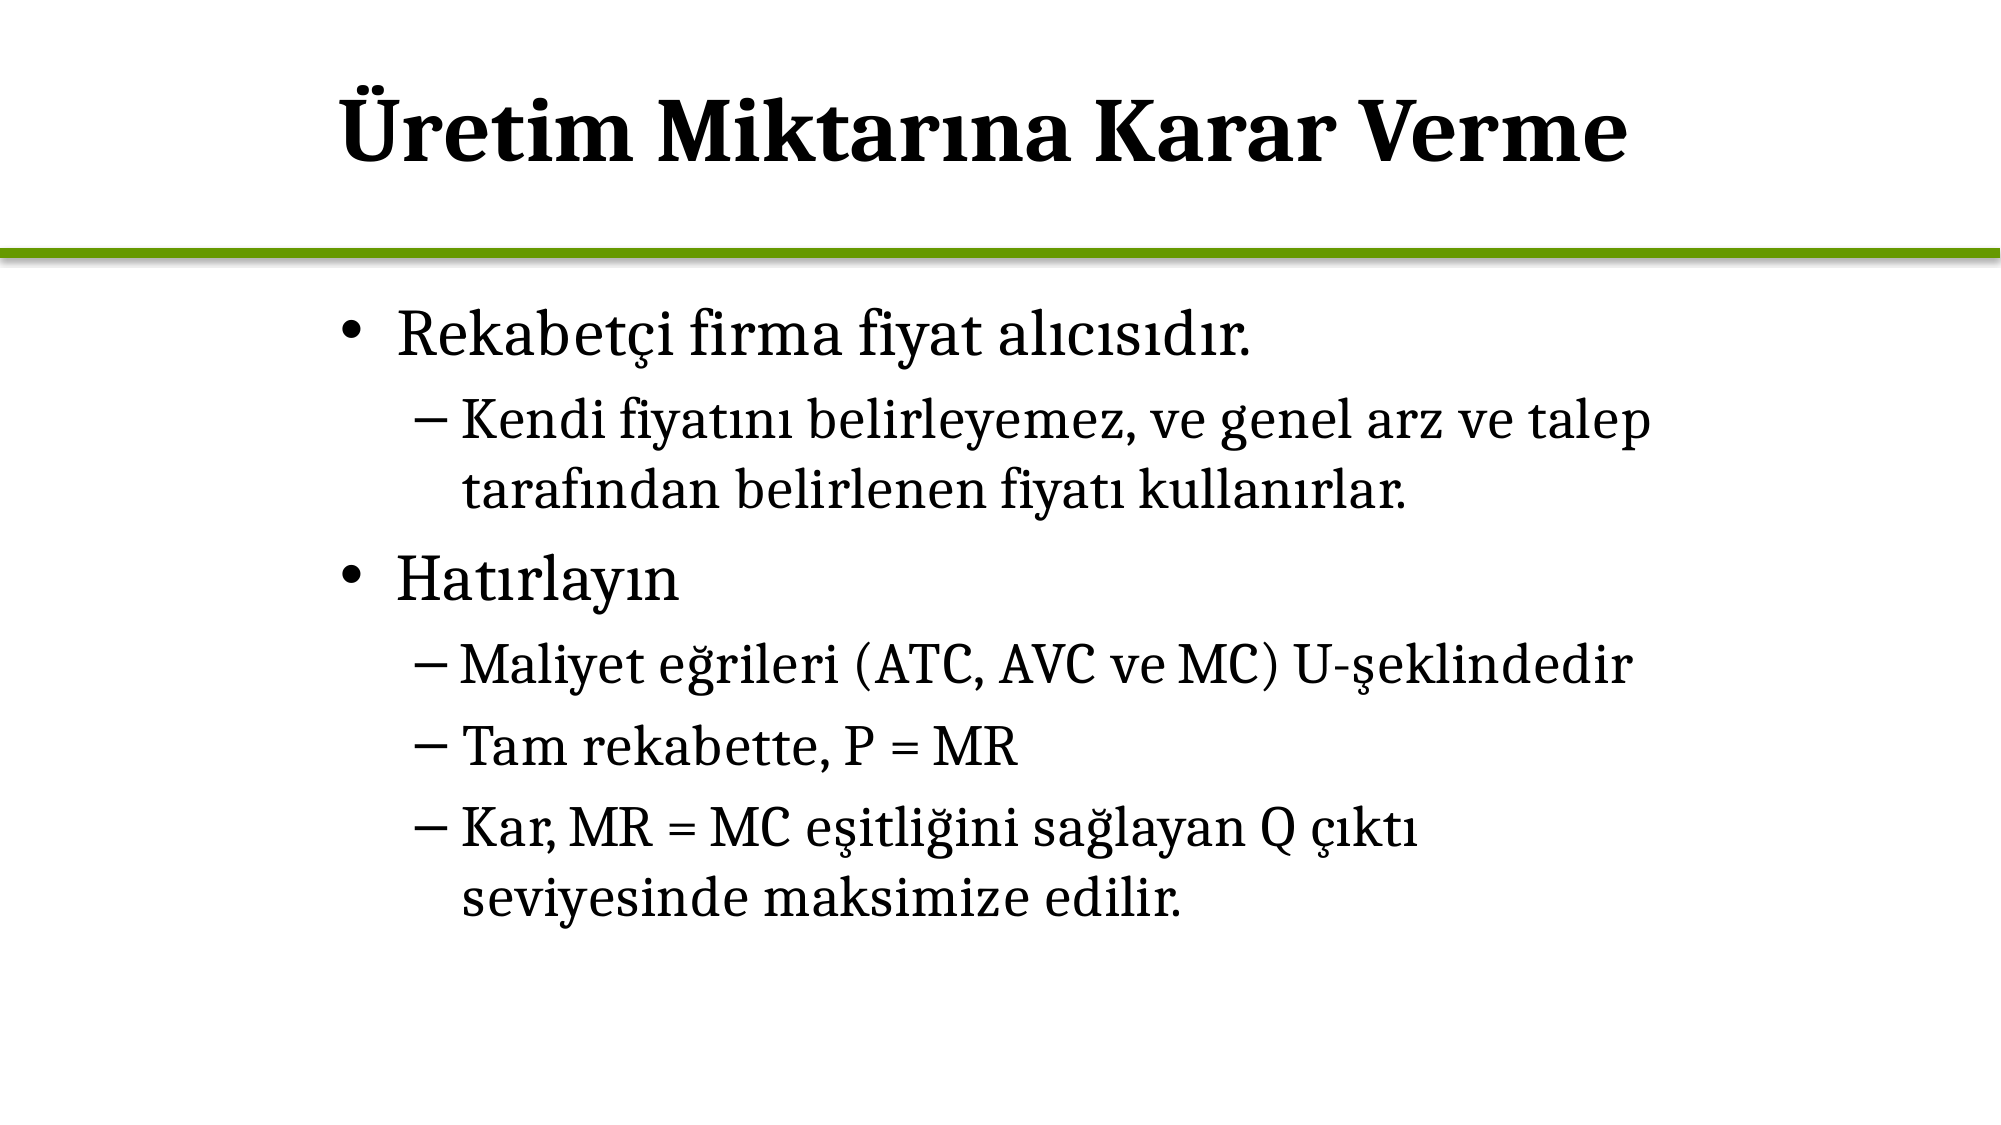

# Üretim Miktarına Karar Verme
Rekabetçi firma fiyat alıcısıdır.
Kendi fiyatını belirleyemez, ve genel arz ve talep tarafından belirlenen fiyatı kullanırlar.
Hatırlayın
Maliyet eğrileri (ATC, AVC ve MC) U-şeklindedir
Tam rekabette, P = MR
Kar, MR = MC eşitliğini sağlayan Q çıktı seviyesinde maksimize edilir.